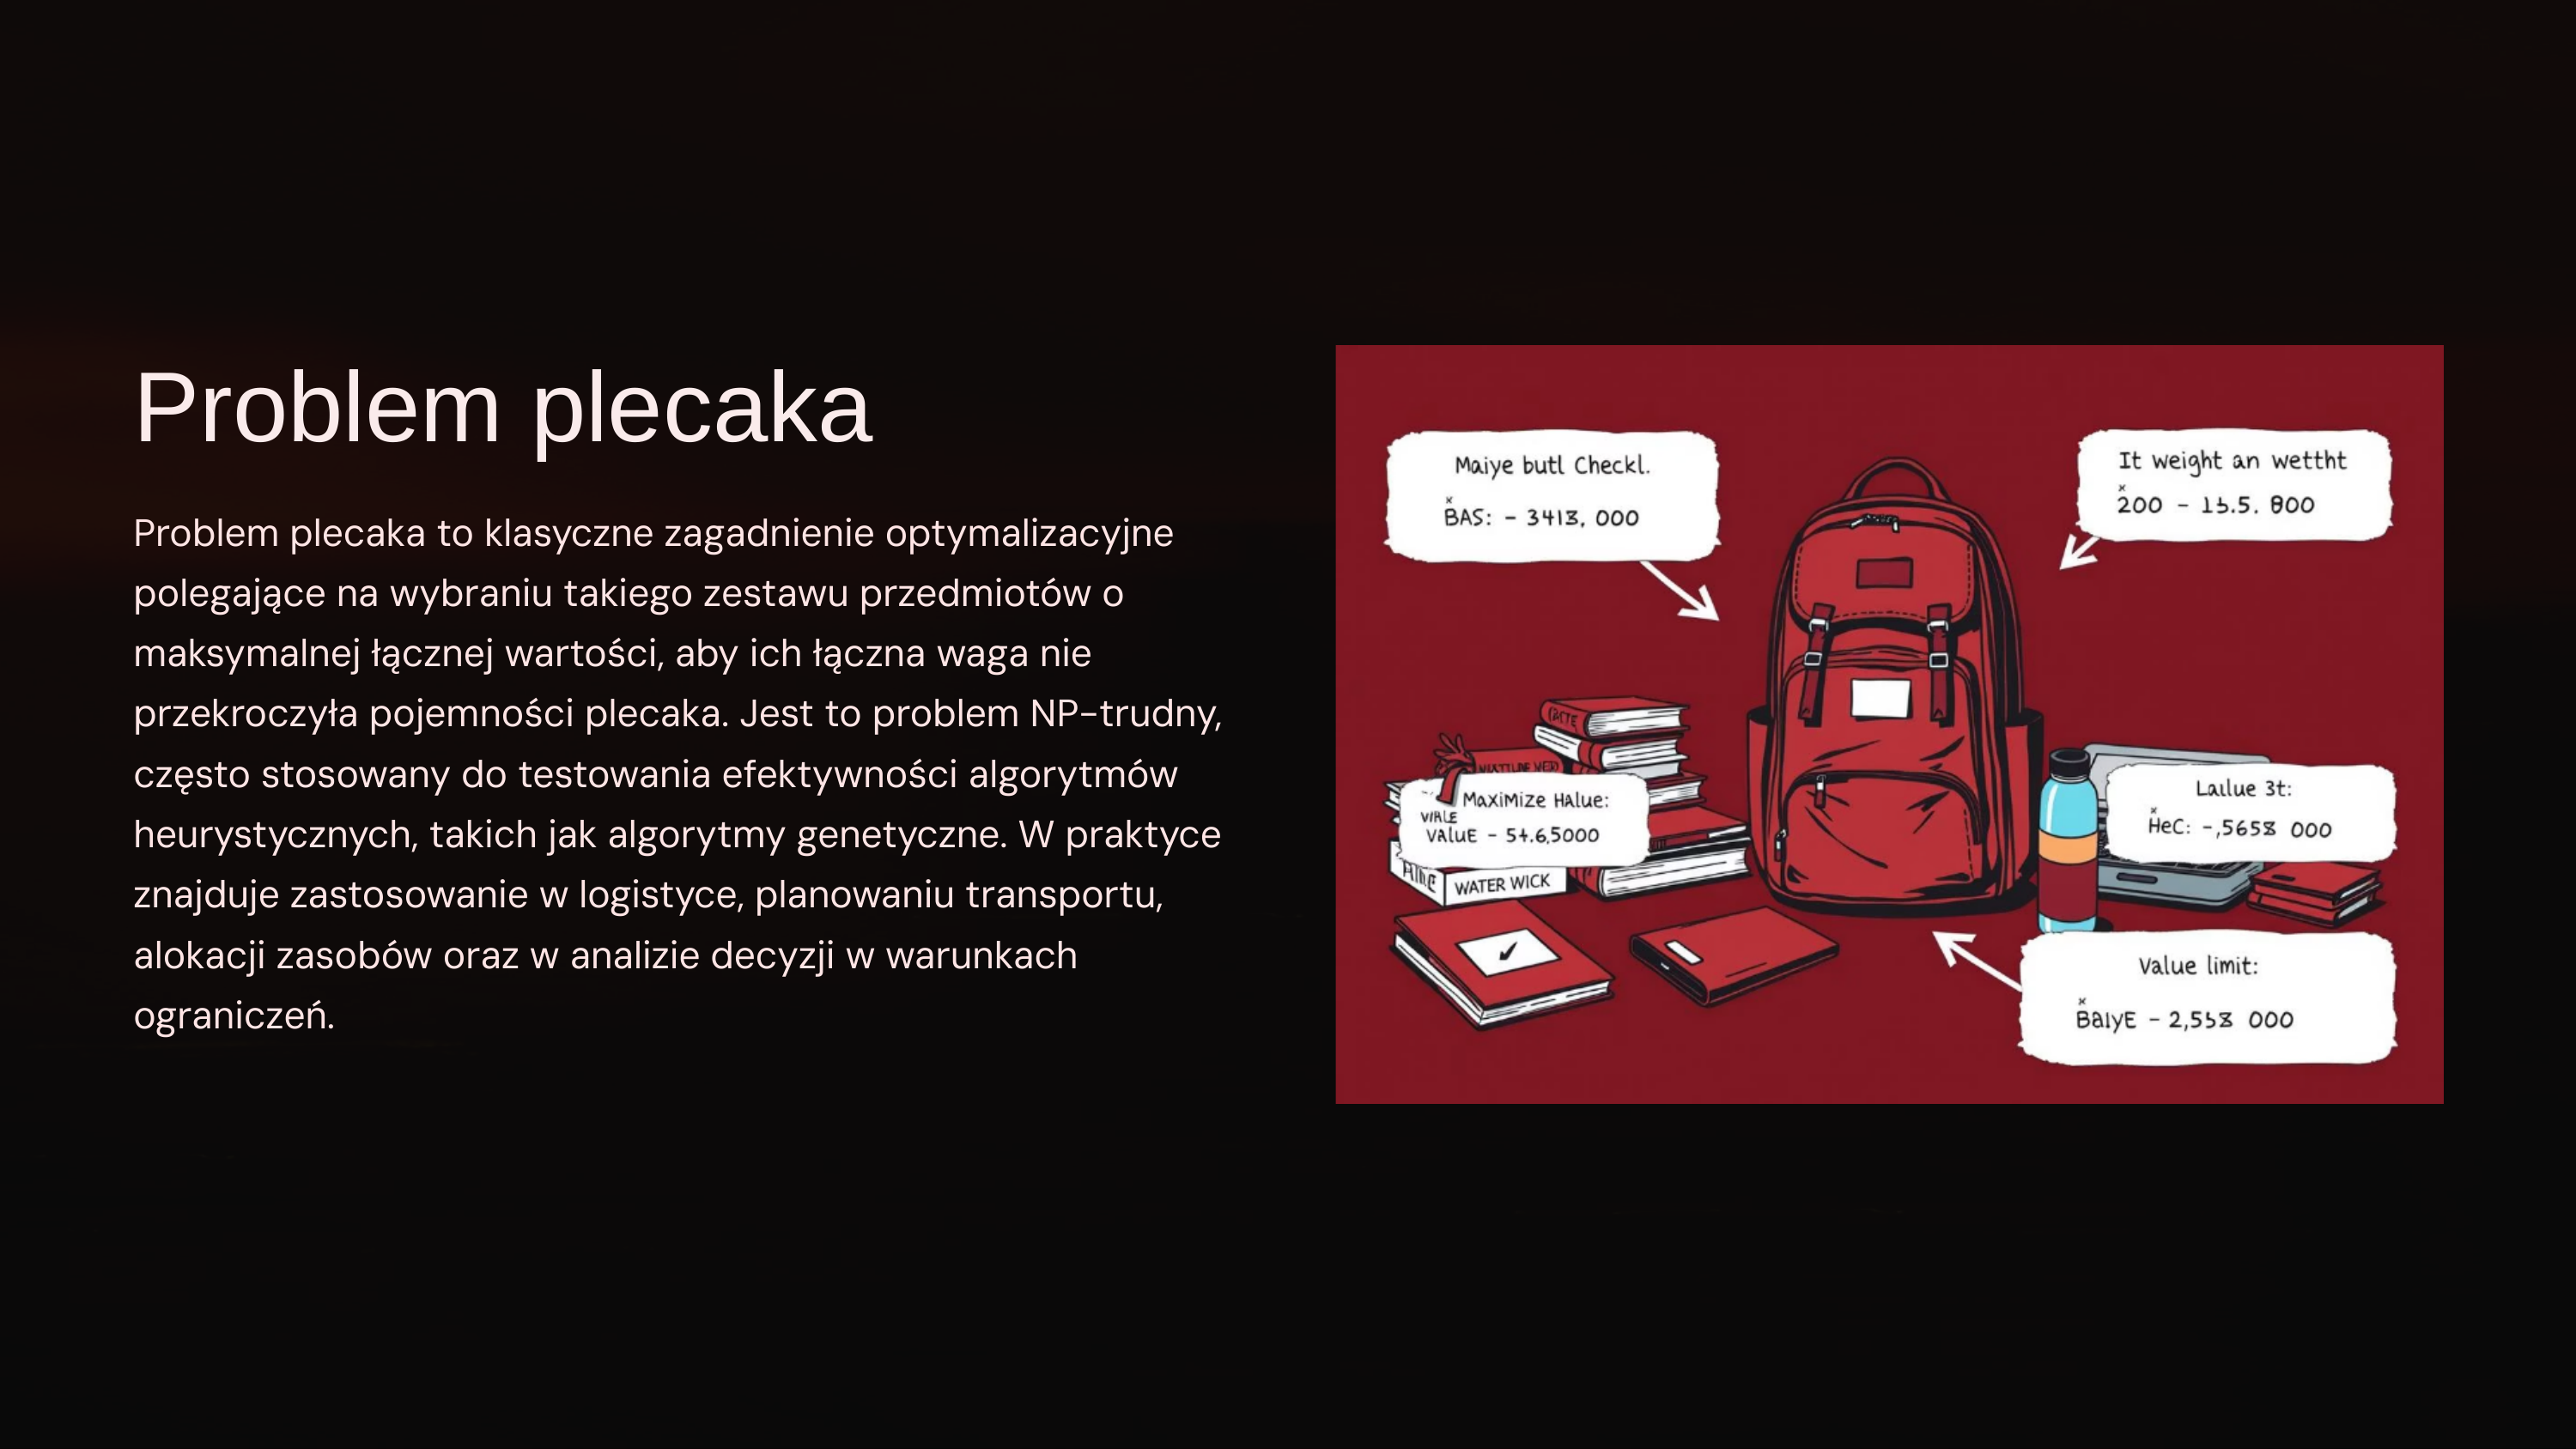

Problem plecaka

Problem plecaka to klasyczne zagadnienie optymalizacyjne polegające na wybraniu takiego zestawu przedmiotów o maksymalnej łącznej wartości, aby ich łączna waga nie przekroczyła pojemności plecaka. Jest to problem NP-trudny, często stosowany do testowania efektywności algorytmów heurystycznych, takich jak algorytmy genetyczne. W praktyce znajduje zastosowanie w logistyce, planowaniu transportu, alokacji zasobów oraz w analizie decyzji w warunkach ograniczeń.